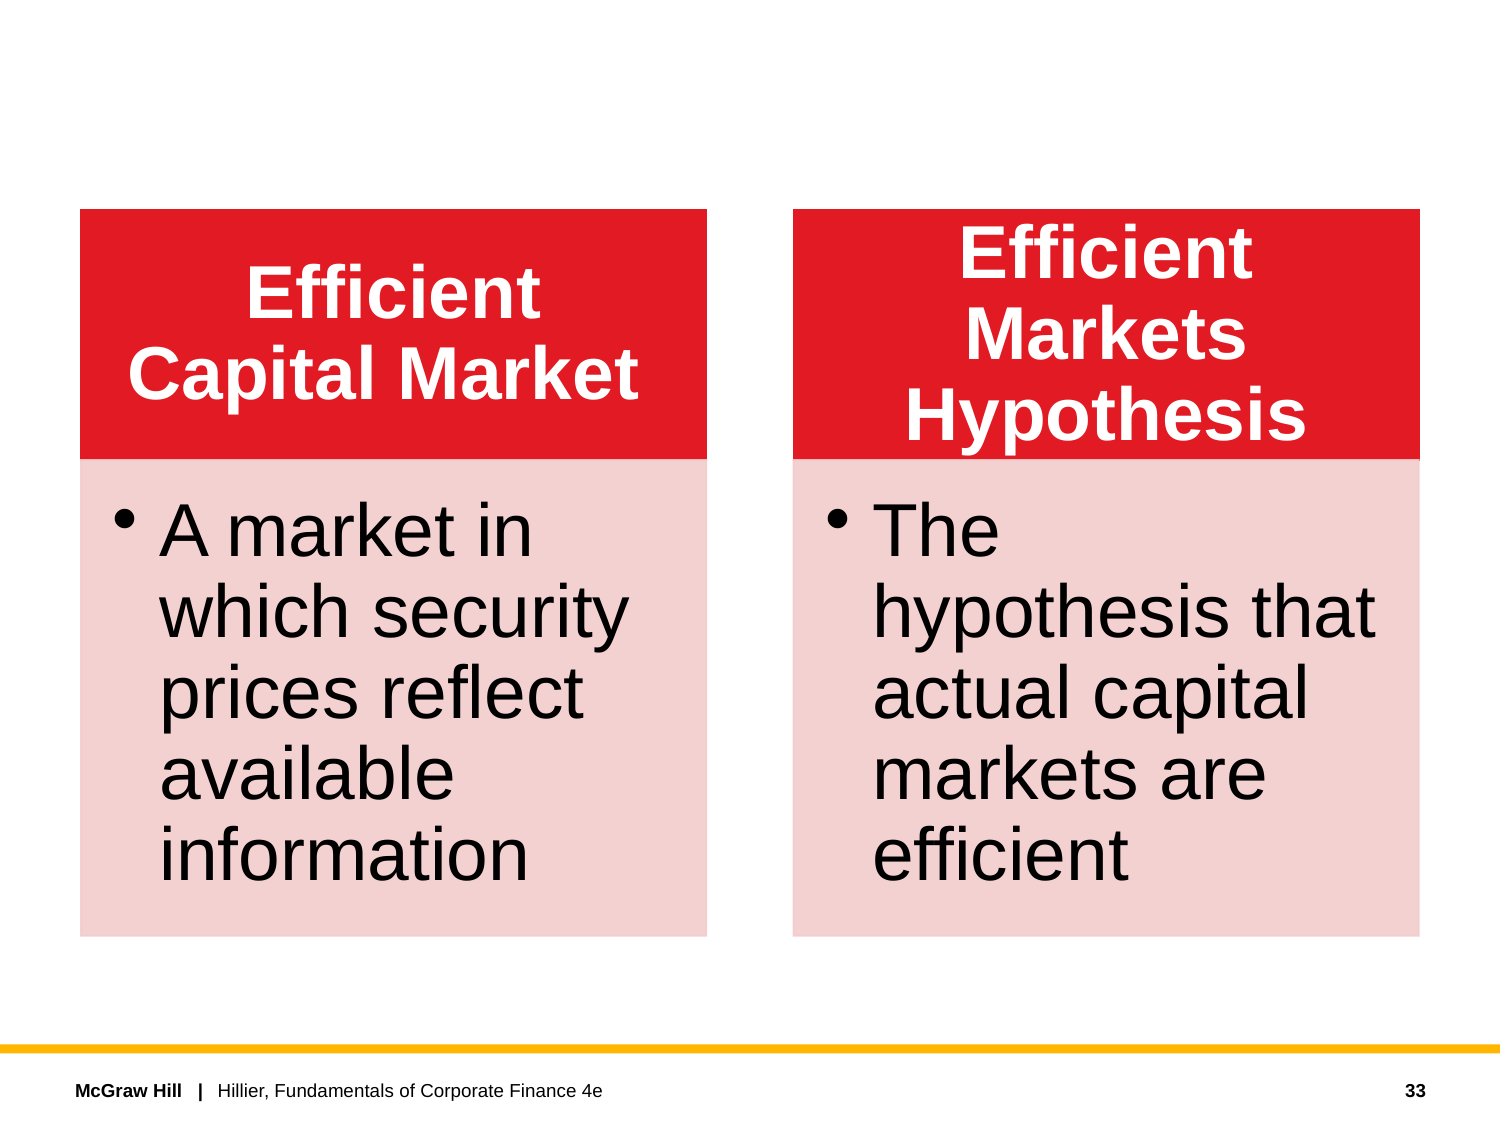

Efficient Capital Market
A market in which security prices reflect available information
Efficient Markets Hypothesis
The hypothesis that actual capital markets are efficient

33
Hillier, Fundamentals of Corporate Finance 4e